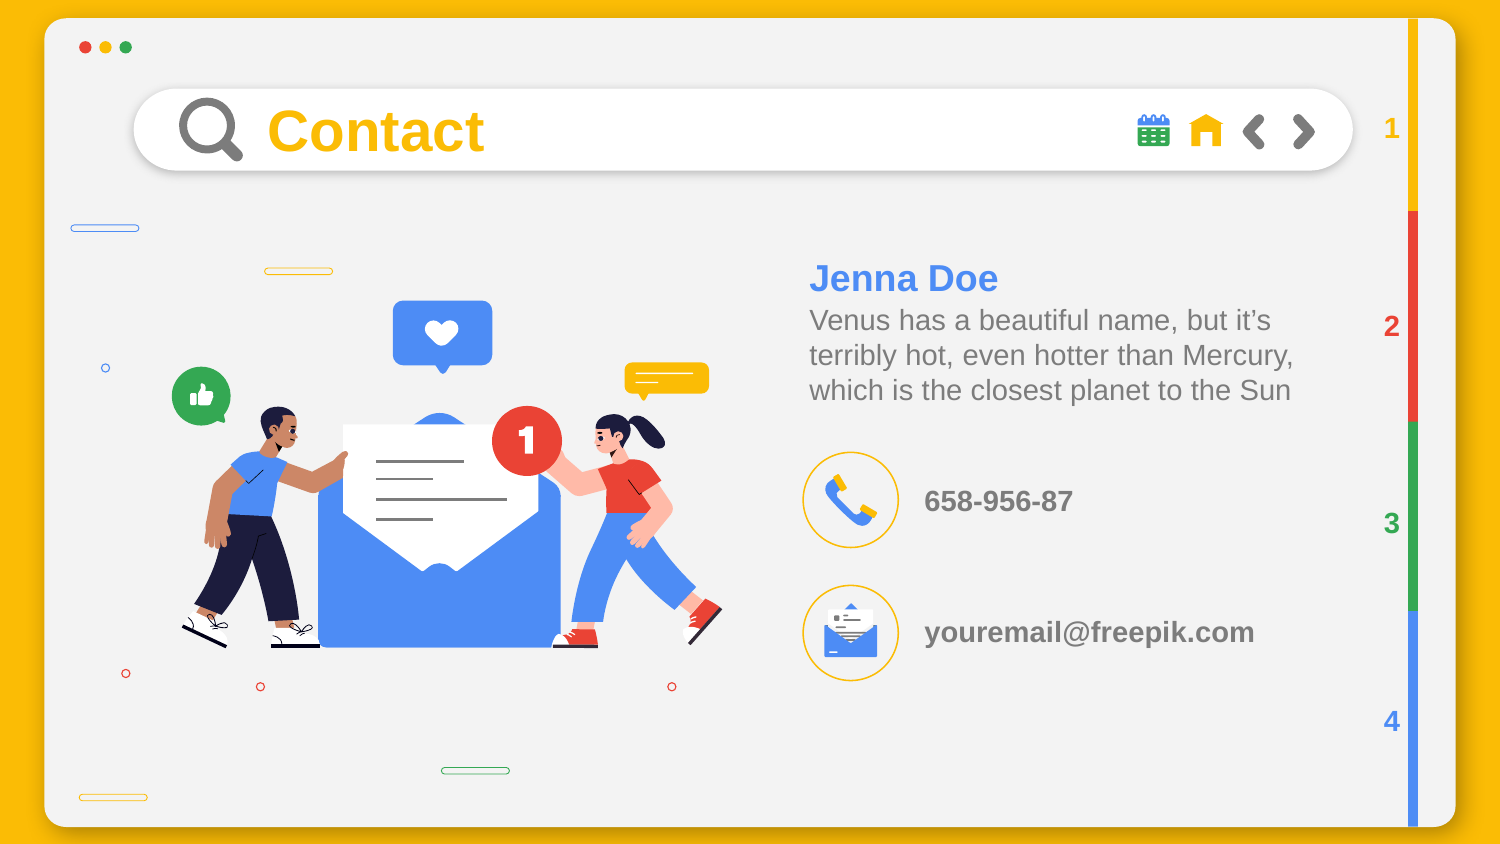

# Contact
1

Jenna Doe
Venus has a beautiful name, but it’s terribly hot, even hotter than Mercury, which is the closest planet to the Sun

2

658-956-87

3

youremail@freepik.com

4